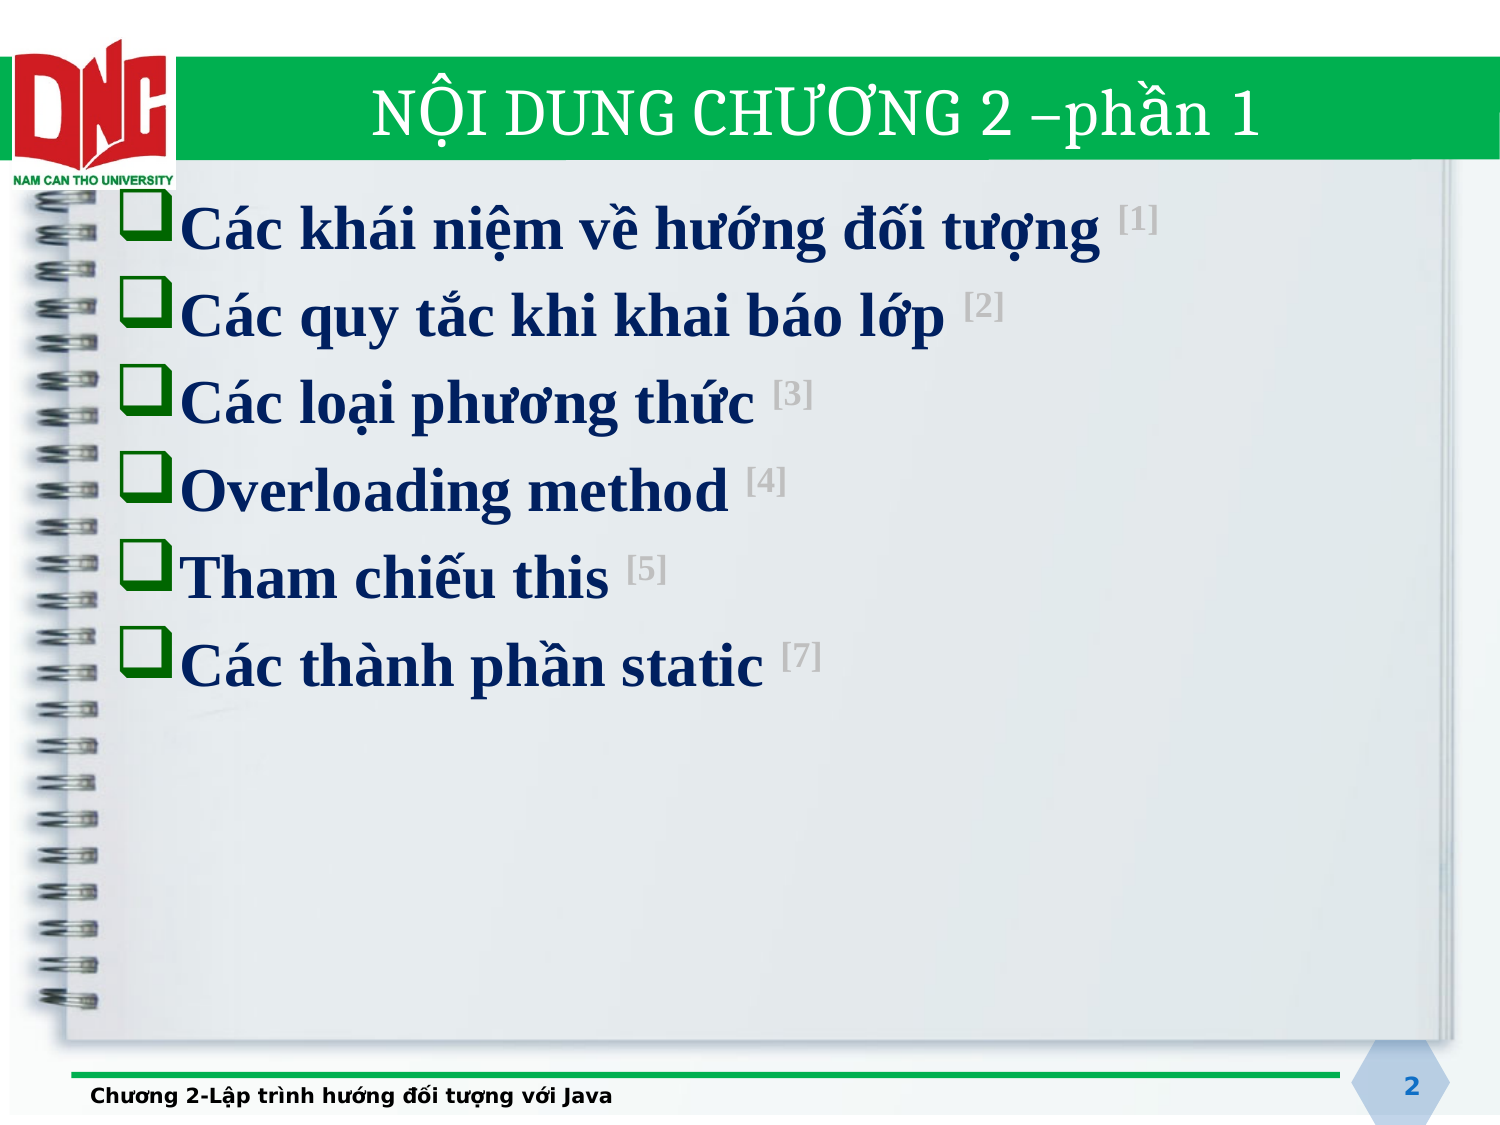

# NỘI DUNG CHƯƠNG 2 –phần 1
Các khái niệm về hướng đối tượng [1]
Các quy tắc khi khai báo lớp [2]
Các loại phương thức [3]
Overloading method [4]
Tham chiếu this [5]
Các thành phần static [7]
2
Chương 2-Lập trình hướng đối tượng với Java